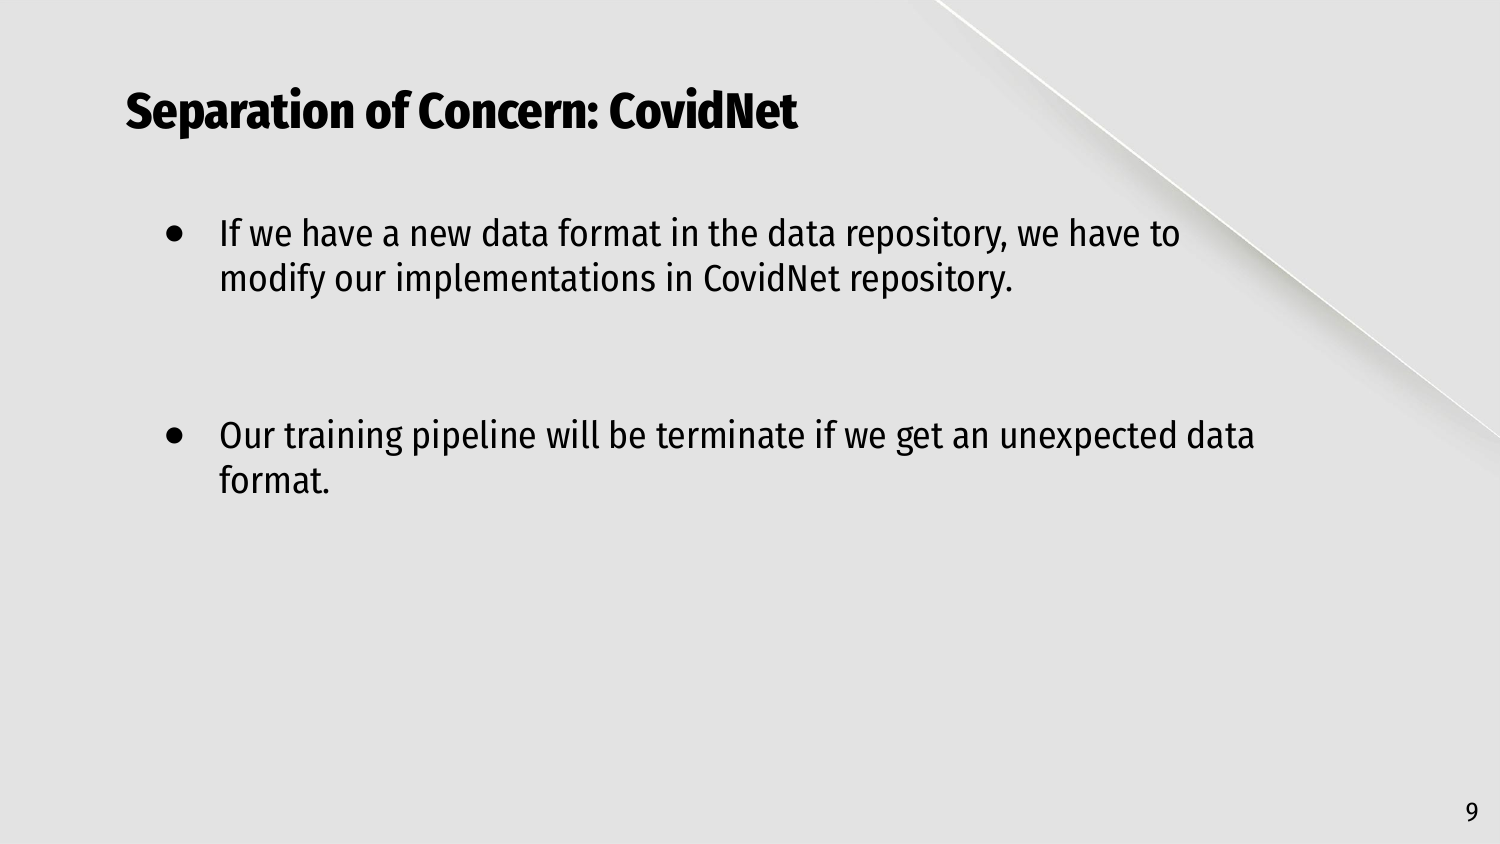

# Separation of Concern: CovidNet
If we have a new data format in the data repository, we have to modify our implementations in CovidNet repository.

Our training pipeline will be terminate if we get an unexpected data  format.

9